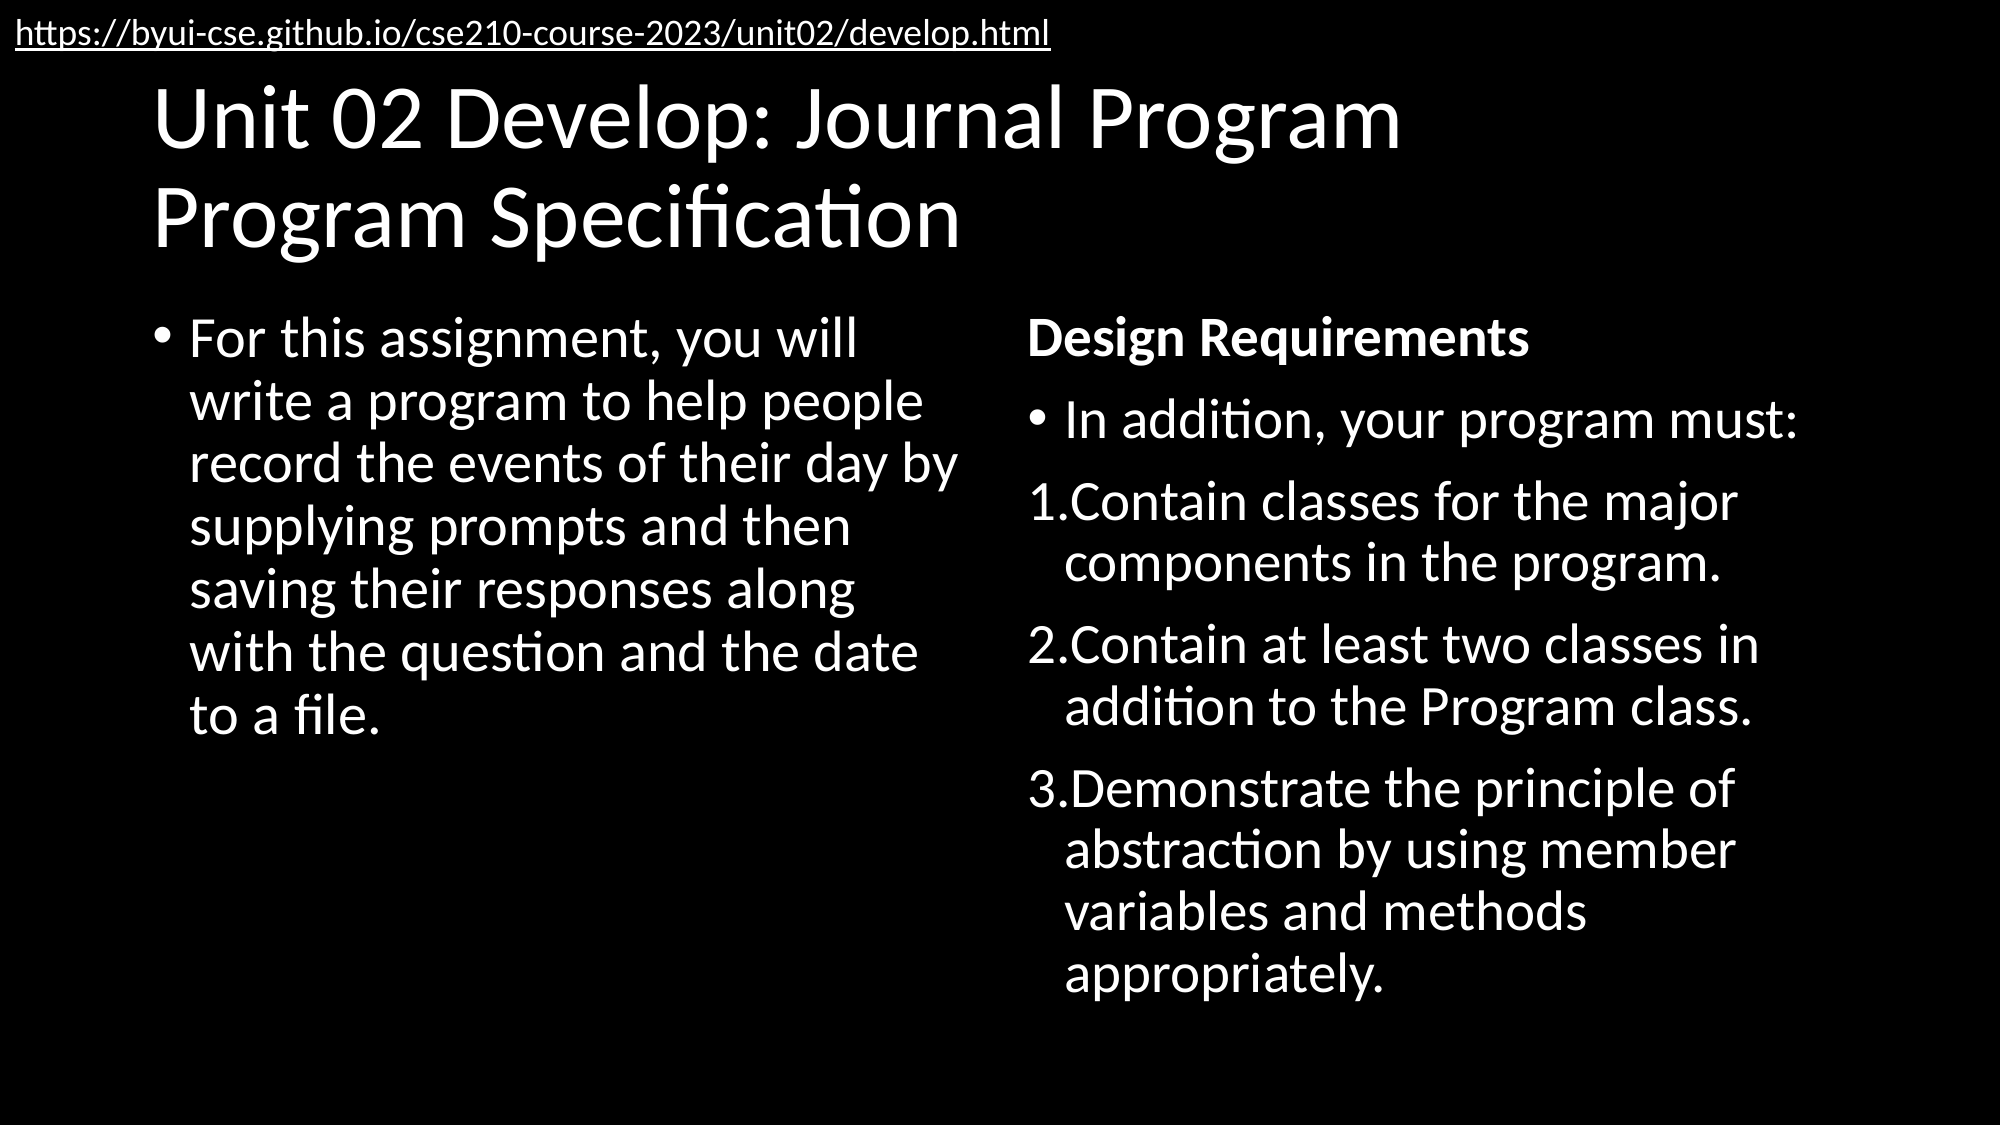

https://byui-cse.github.io/cse210-course-2023/unit02/develop.html
# Unit 02 Develop: Journal Program Program Specification
For this assignment, you will write a program to help people record the events of their day by supplying prompts and then saving their responses along with the question and the date to a file.

Design Requirements
In addition, your program must:
Contain classes for the major components in the program.
Contain at least two classes in addition to the Program class.
Demonstrate the principle of abstraction by using member variables and methods appropriately.